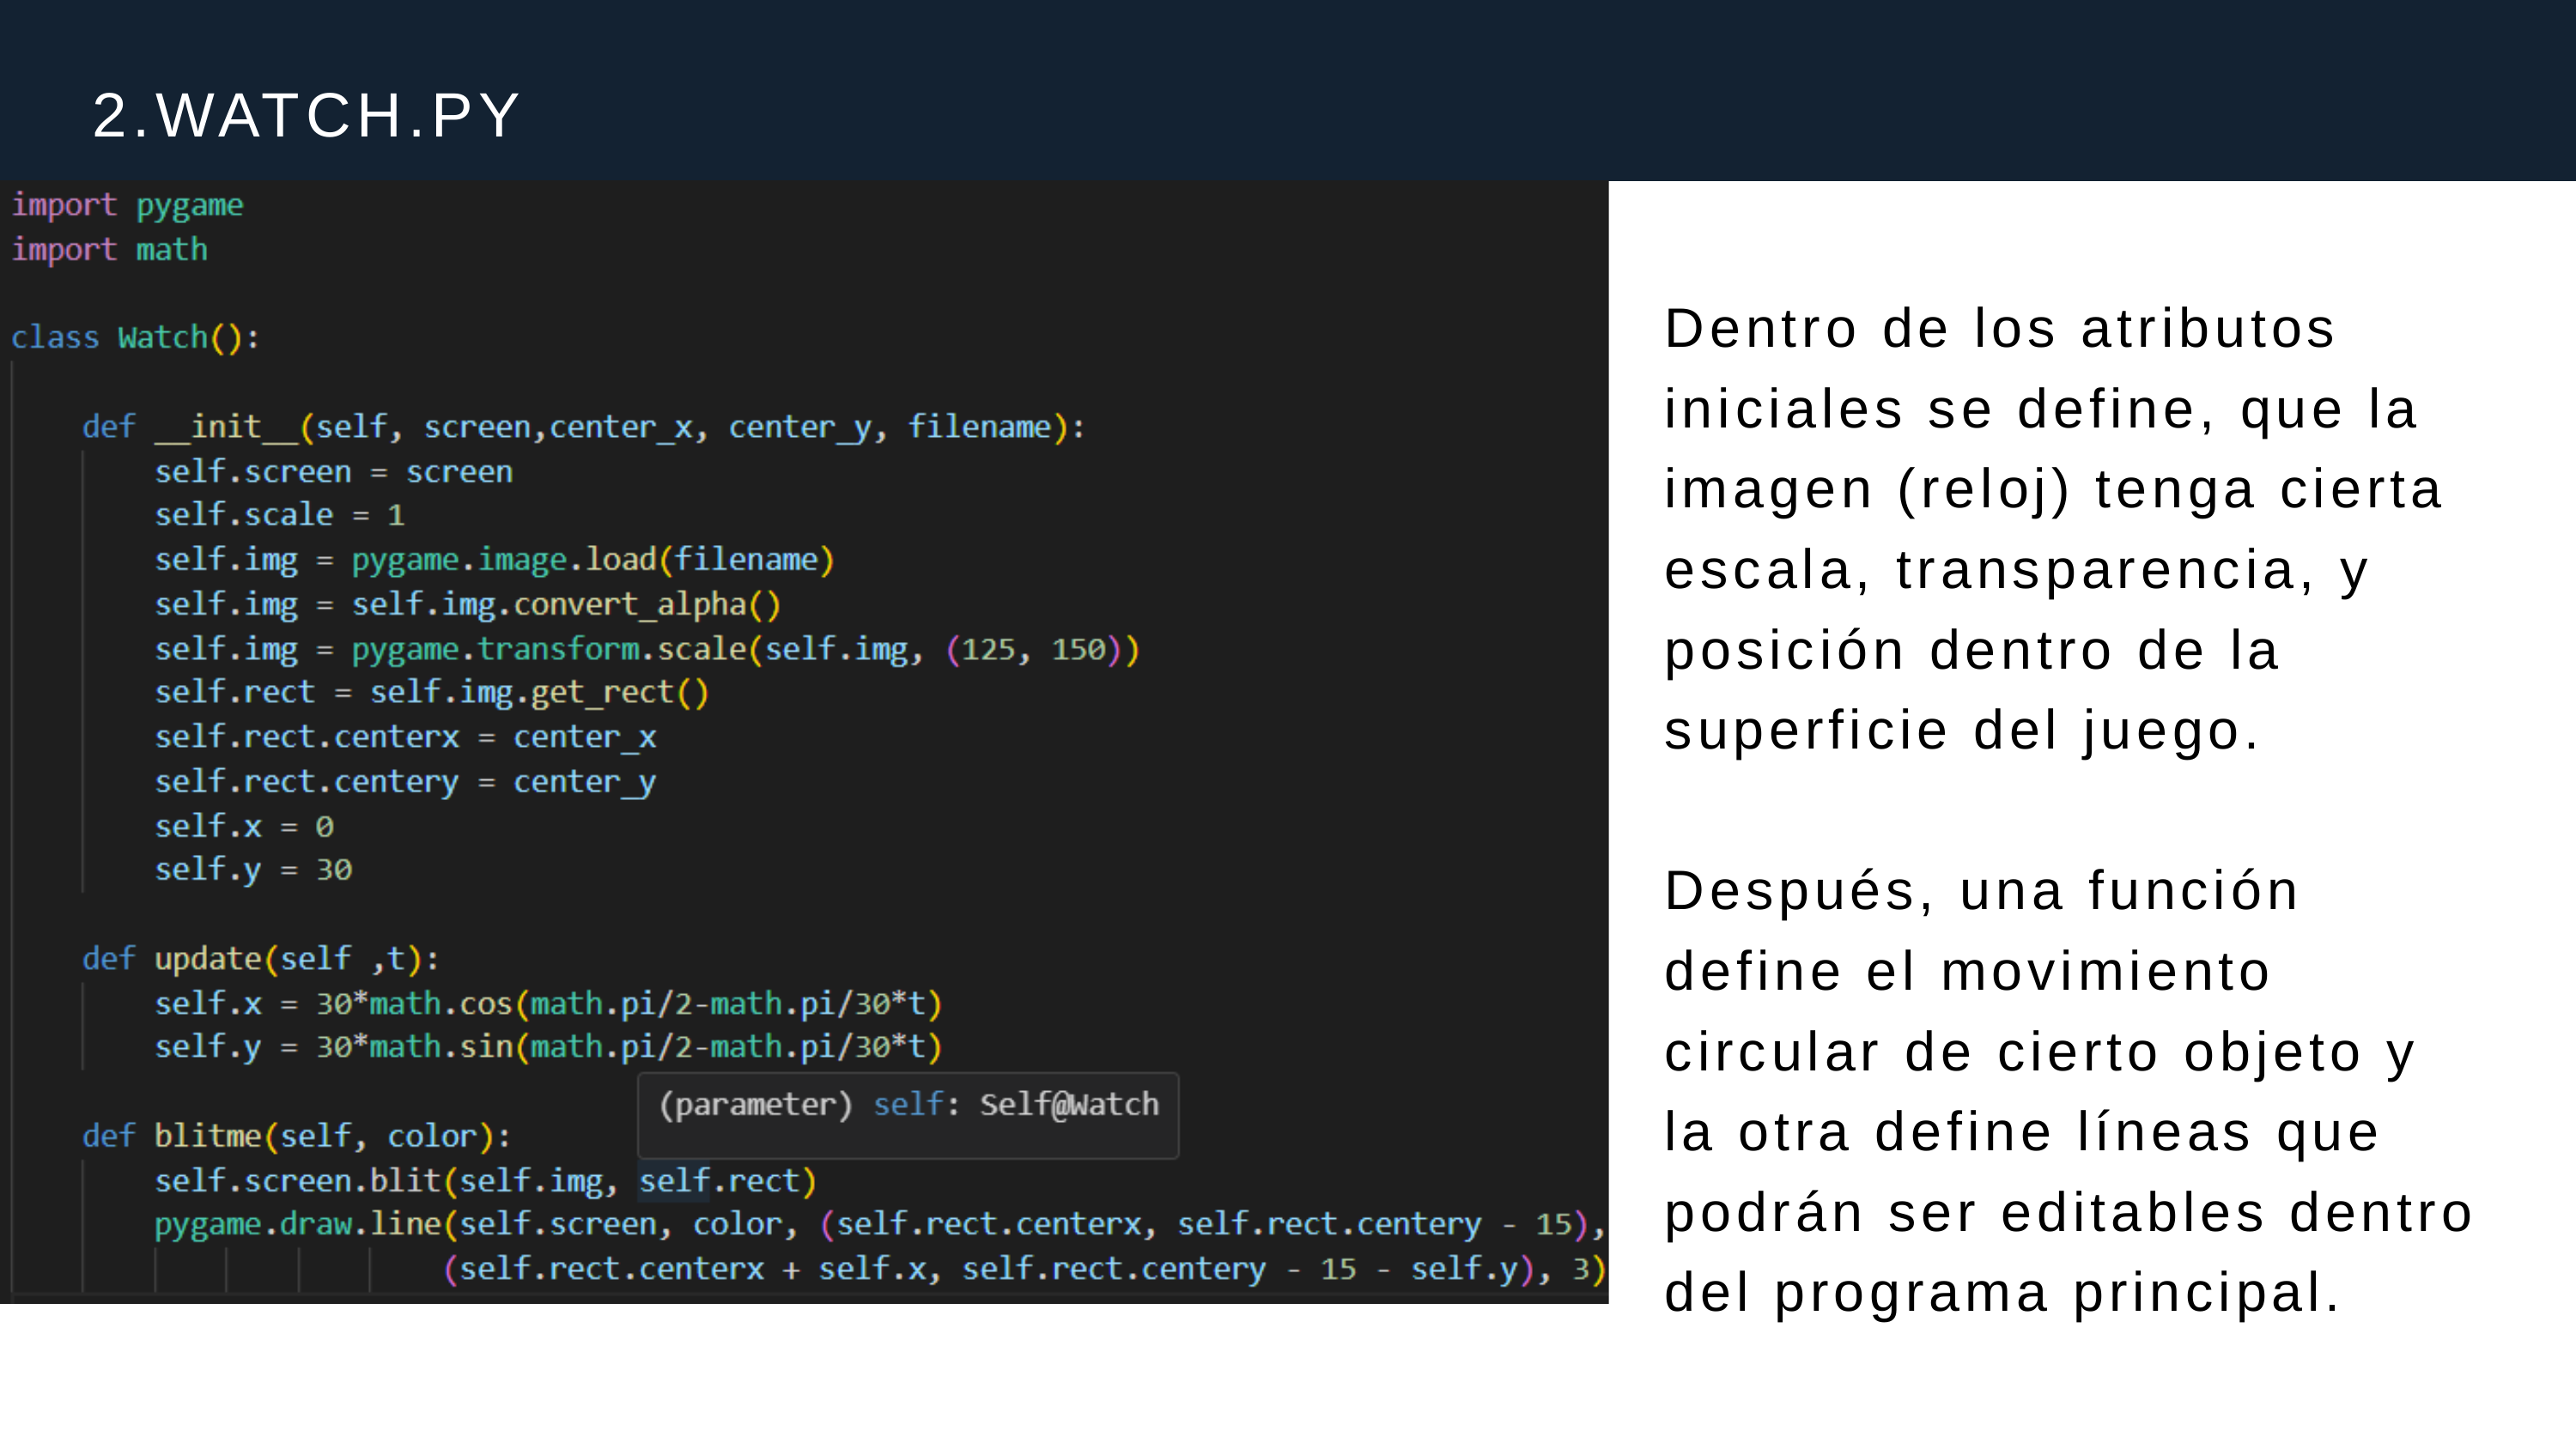

2.WATCH.PY

Dentro de los atributos iniciales se define, que la imagen (reloj) tenga cierta escala, transparencia, y posición dentro de la superficie del juego.

Después, una función define el movimiento circular de cierto objeto y la otra define líneas que podrán ser editables dentro del programa principal.